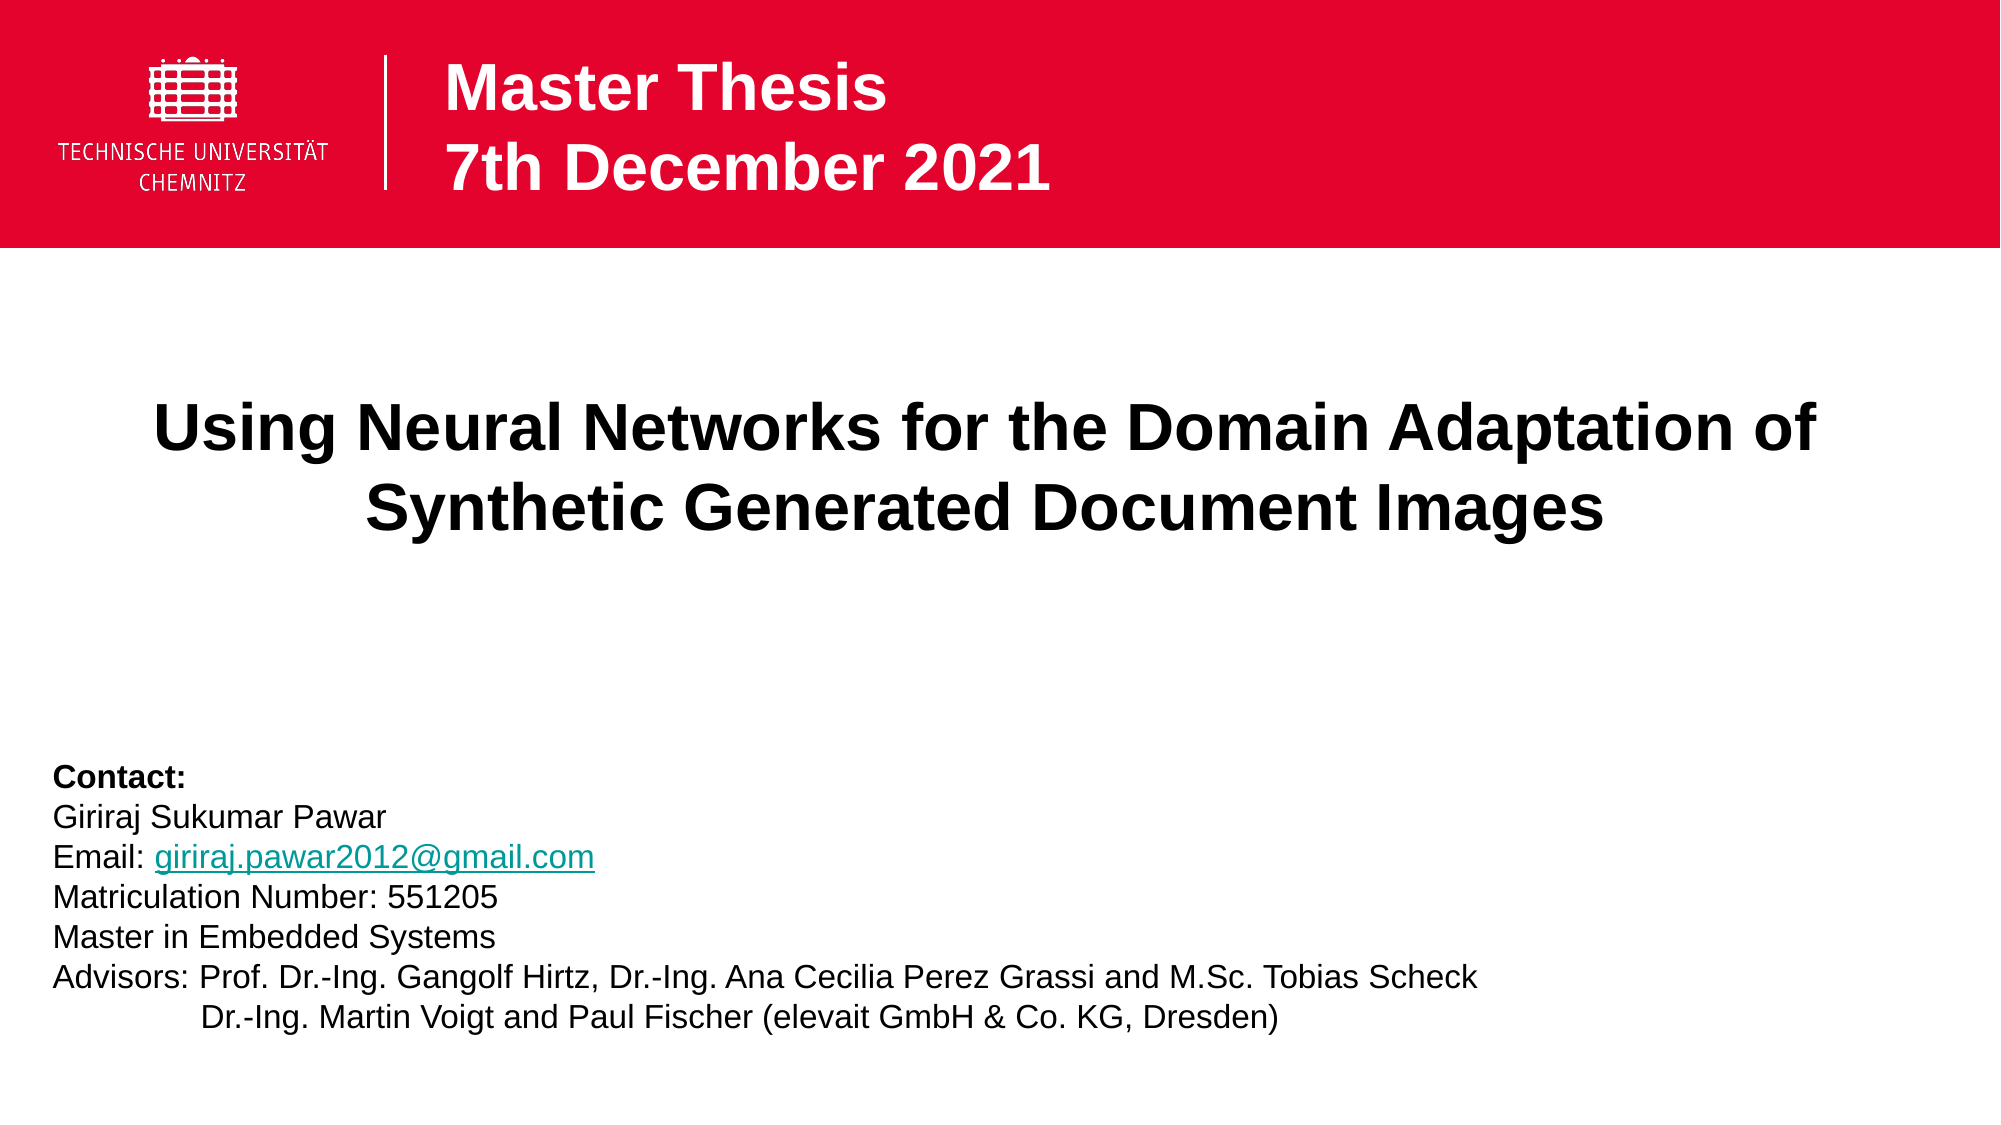

# Master Thesis 7th December 2021
Using Neural Networks for the Domain Adaptation of Synthetic Generated Document Images
Contact:
Giriraj Sukumar Pawar
Email: giriraj.pawar2012@gmail.com
Matriculation Number: 551205
Master in Embedded Systems
Advisors: Prof. Dr.-Ing. Gangolf Hirtz, Dr.-Ing. Ana Cecilia Perez Grassi and M.Sc. Tobias Scheck
                Dr.-Ing. Martin Voigt and Paul Fischer (elevait GmbH & Co. KG, Dresden)